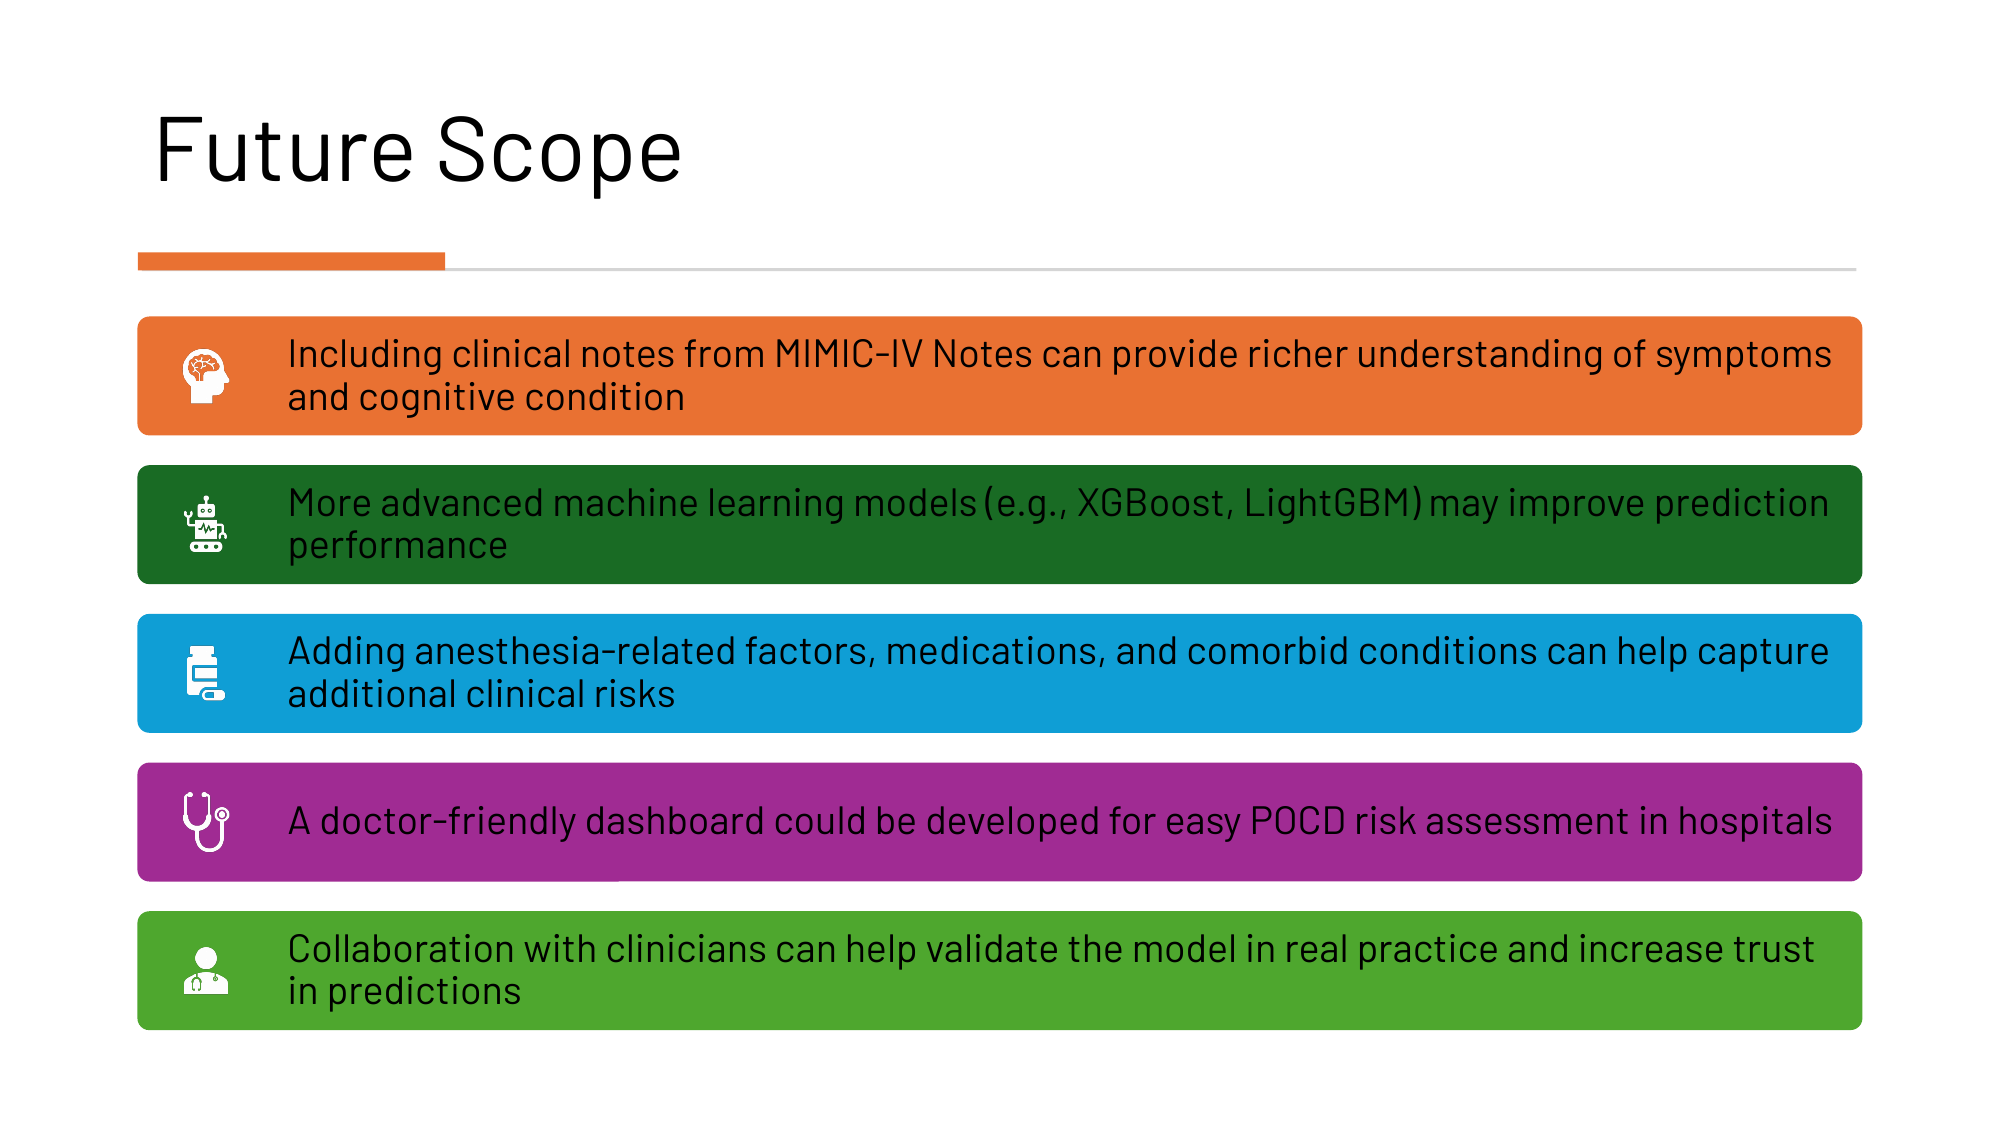

# Future Scope

Including clinical notes from MIMIC-IV Notes can provide richer understanding of symptoms and cognitive condition
More advanced machine learning models (e.g., XGBoost, LightGBM) may improve prediction performance
Adding anesthesia-related factors, medications, and comorbid conditions can help capture additional clinical risks
A doctor-friendly dashboard could be developed for easy POCD risk assessment in hospitals
Collaboration with clinicians can help validate the model in real practice and increase trust in predictions